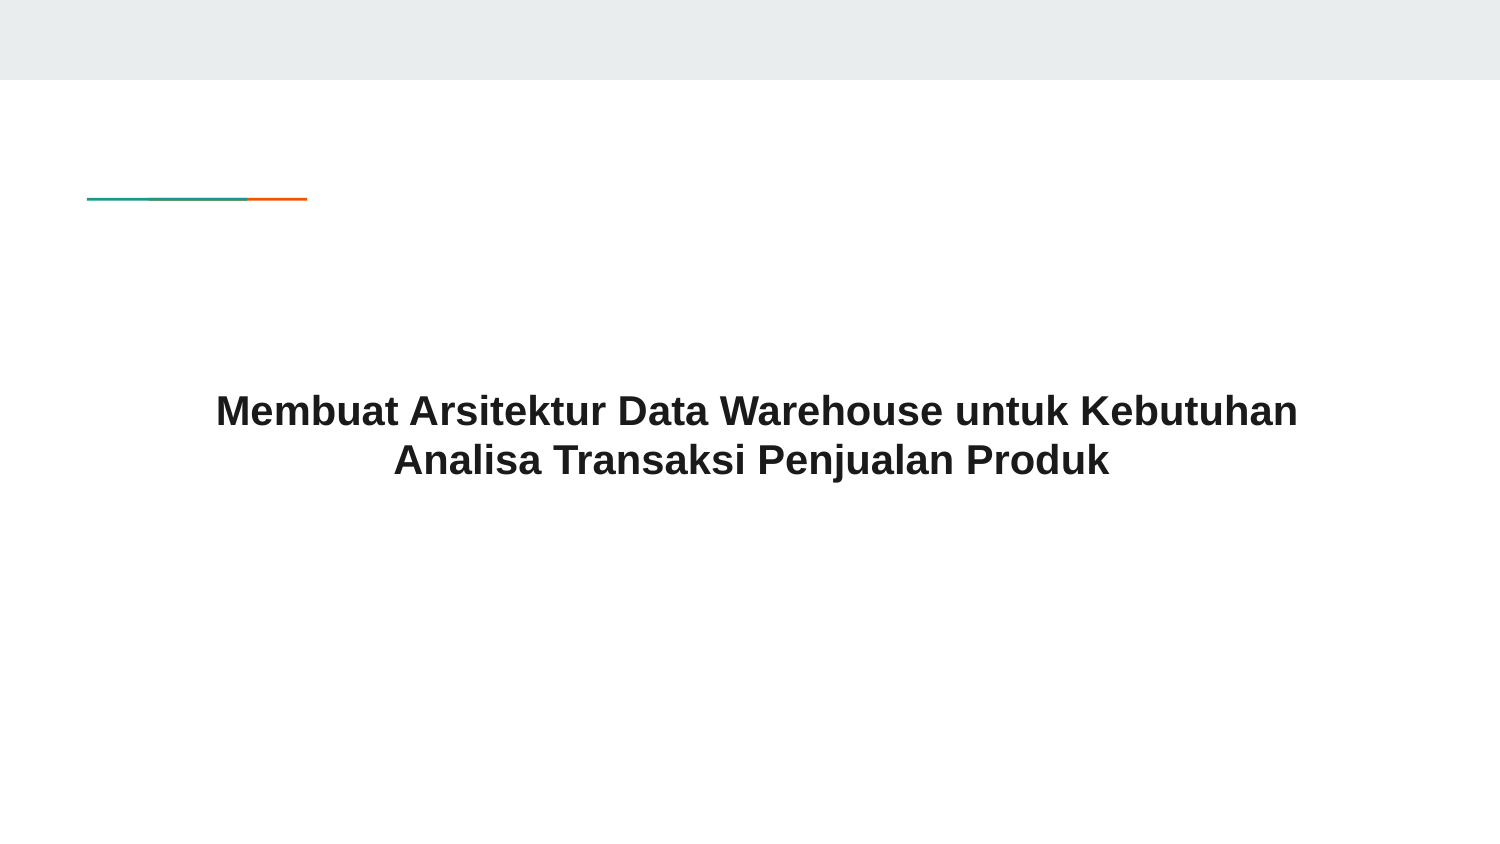

# Membuat Arsitektur Data Warehouse untuk Kebutuhan Analisa Transaksi Penjualan Produk